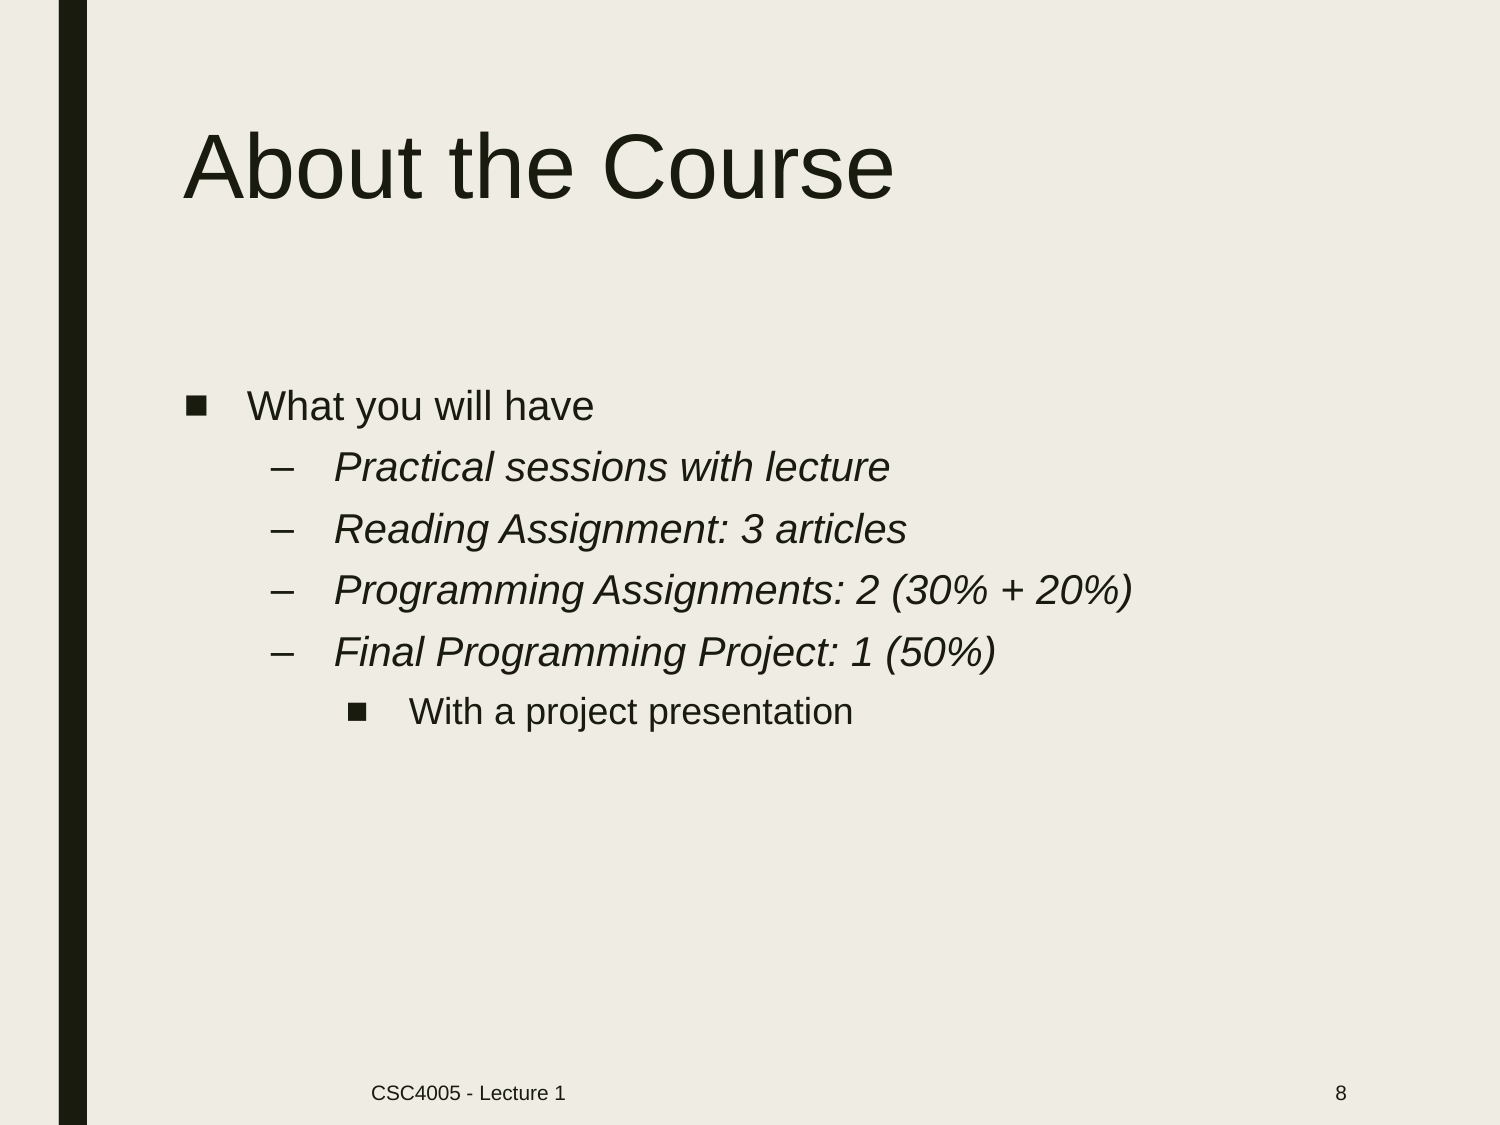

# About the Course
What you will have
Practical sessions with lecture
Reading Assignment: 3 articles
Programming Assignments: 2 (30% + 20%)
Final Programming Project: 1 (50%)
With a project presentation

CSC4005 - Lecture 1
8